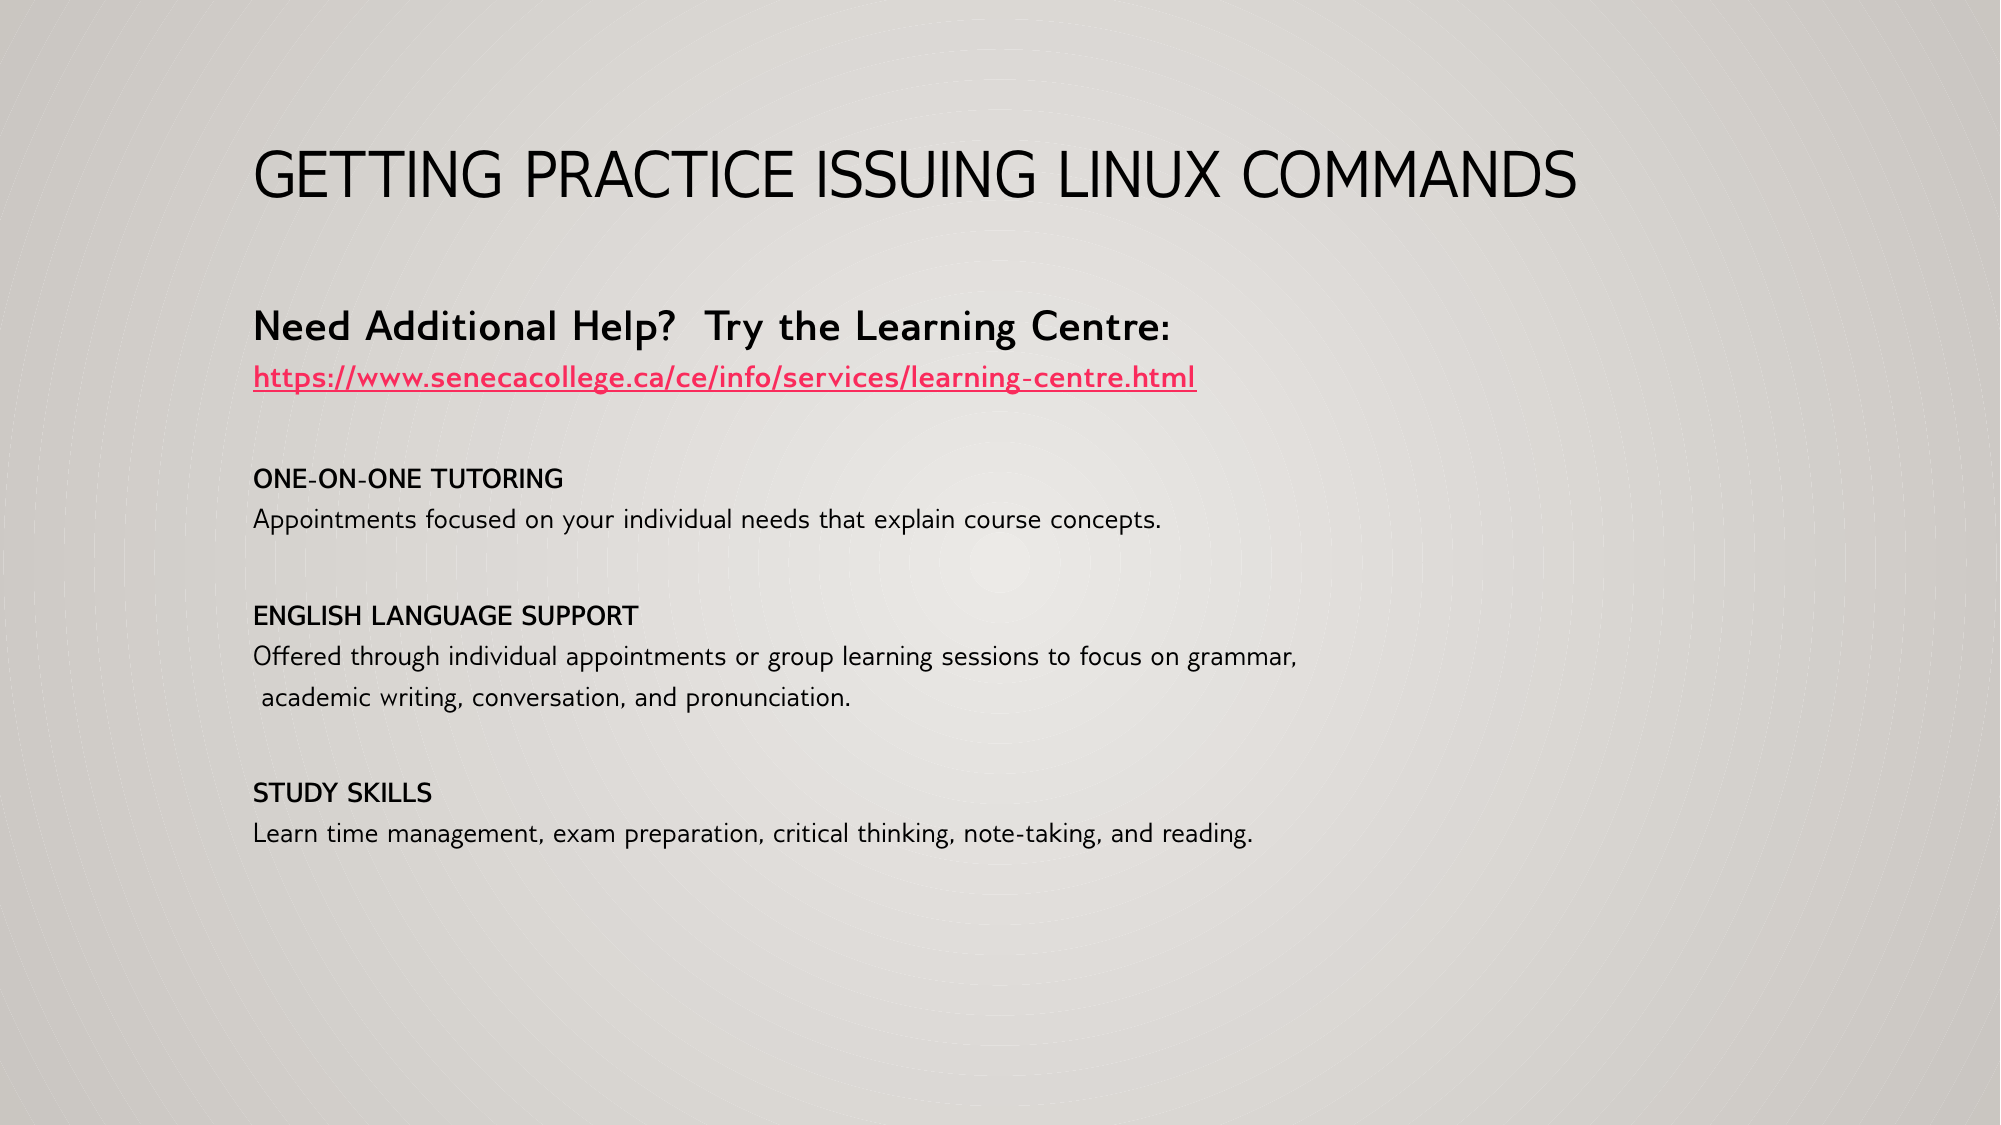

# Getting practice issuing linux commands
Need Additional Help?  Try the Learning Centre:
https://www.senecacollege.ca/ce/info/services/learning-centre.html
ONE-ON-ONE TUTORING
Appointments focused on your individual needs that explain course concepts.
ENGLISH LANGUAGE SUPPORT
Offered through individual appointments or group learning sessions to focus on grammar,
 academic writing, conversation, and pronunciation.
STUDY SKILLS
Learn time management, exam preparation, critical thinking, note-taking, and reading.